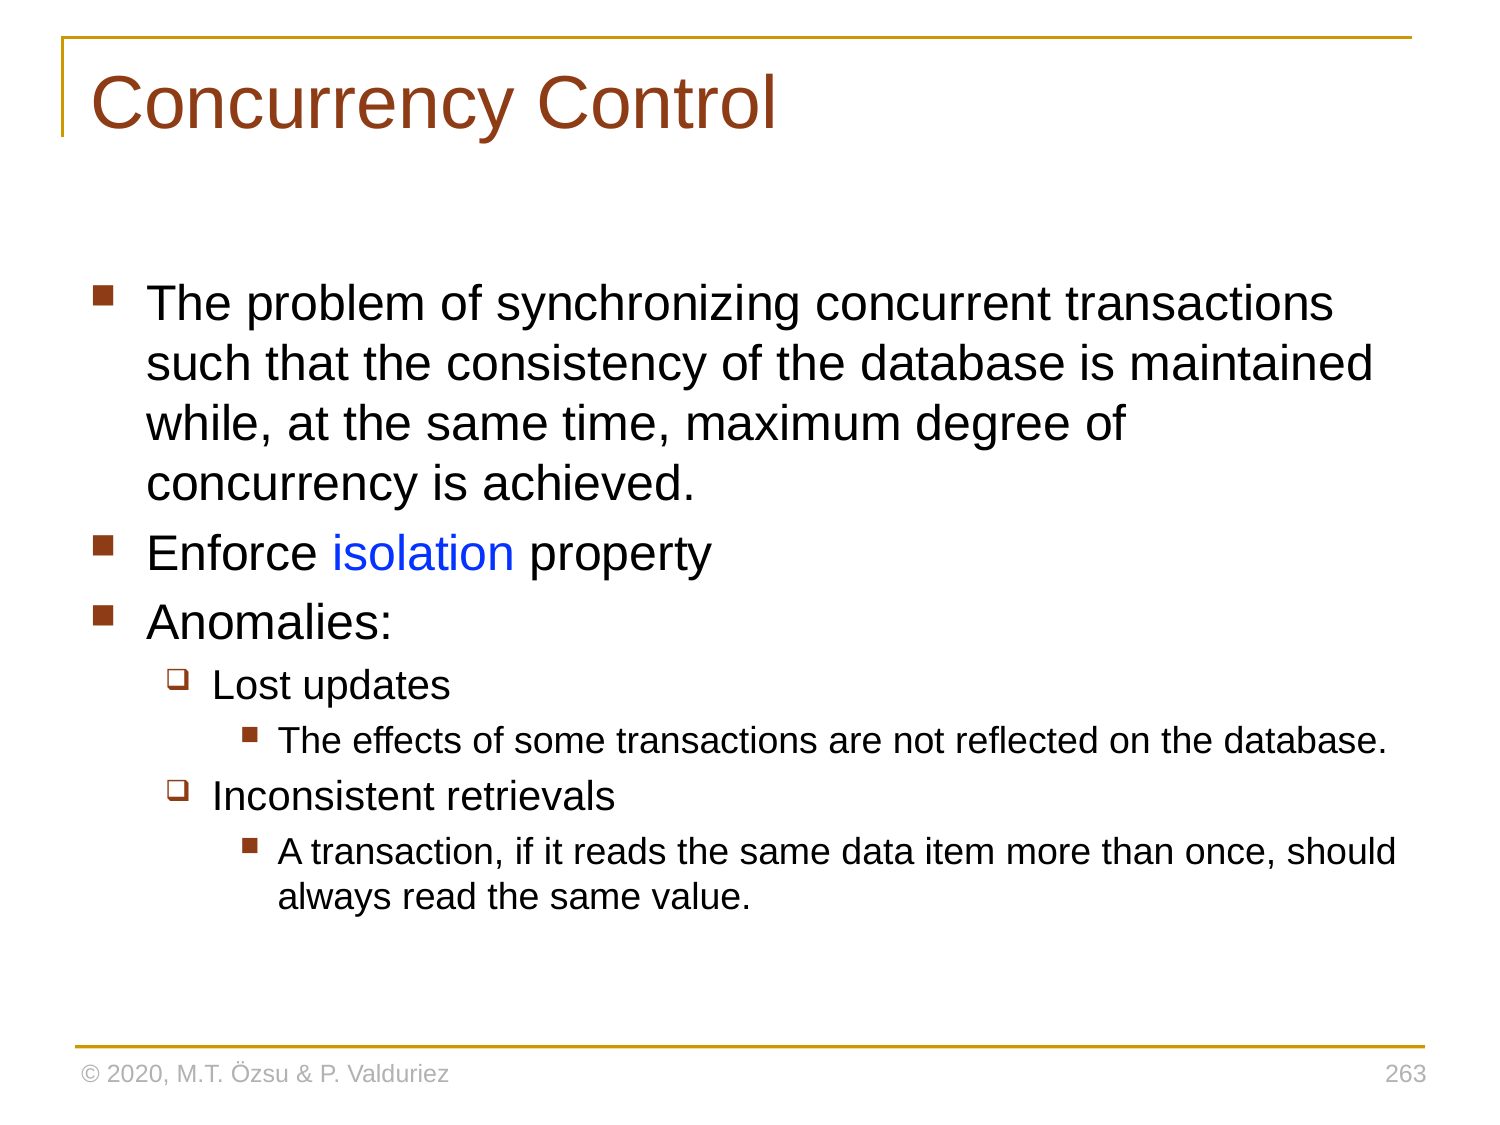

# Concurrency Control
The problem of synchronizing concurrent transactions such that the consistency of the database is maintained while, at the same time, maximum degree of concurrency is achieved.
Enforce isolation property
Anomalies:
Lost updates
The effects of some transactions are not reflected on the database.
Inconsistent retrievals
A transaction, if it reads the same data item more than once, should always read the same value.
© 2020, M.T. Özsu & P. Valduriez
263